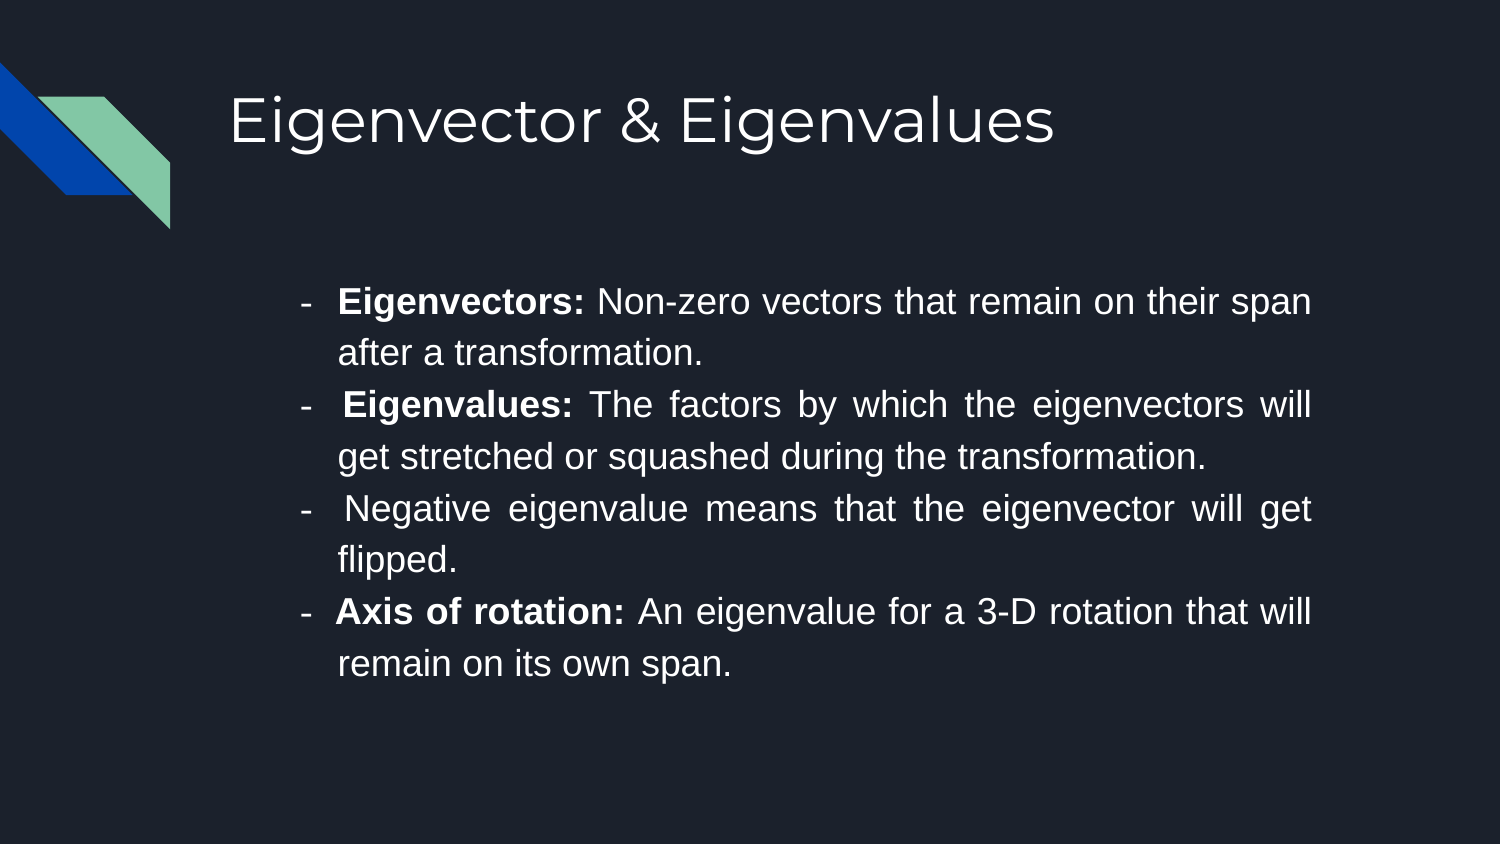

# Eigenvector & Eigenvalues
-	Eigenvectors: Non-zero vectors that remain on their span after a transformation.
-  Eigenvalues: The factors by which the eigenvectors will get stretched or squashed during the transformation.
-  Negative eigenvalue means that the eigenvector will get flipped.
-  Axis of rotation: An eigenvalue for a 3-D rotation that will remain on its own span.